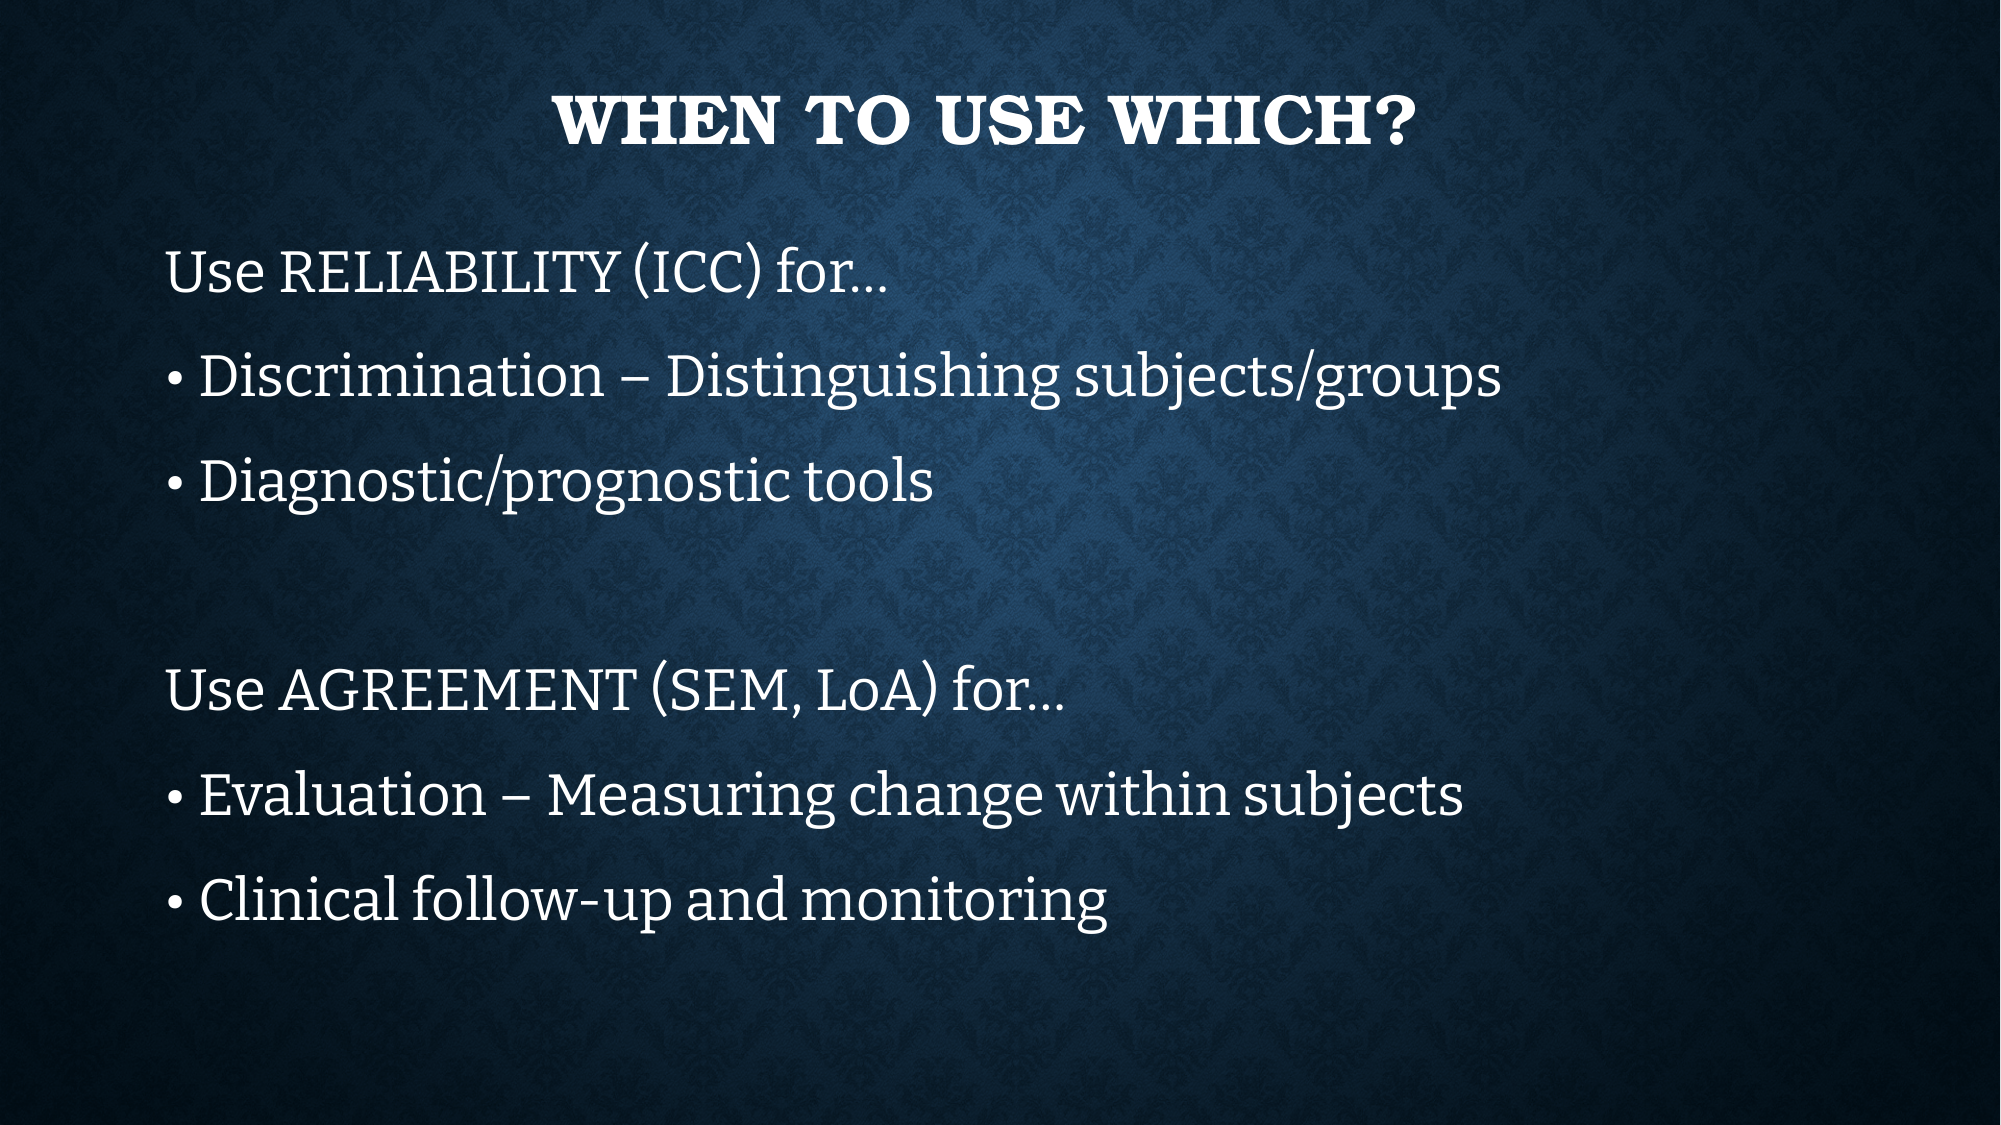

# When to Use Which?
Use RELIABILITY (ICC) for…
• Discrimination – Distinguishing subjects/groups
• Diagnostic/prognostic tools

Use AGREEMENT (SEM, LoA) for…
• Evaluation – Measuring change within subjects
• Clinical follow-up and monitoring